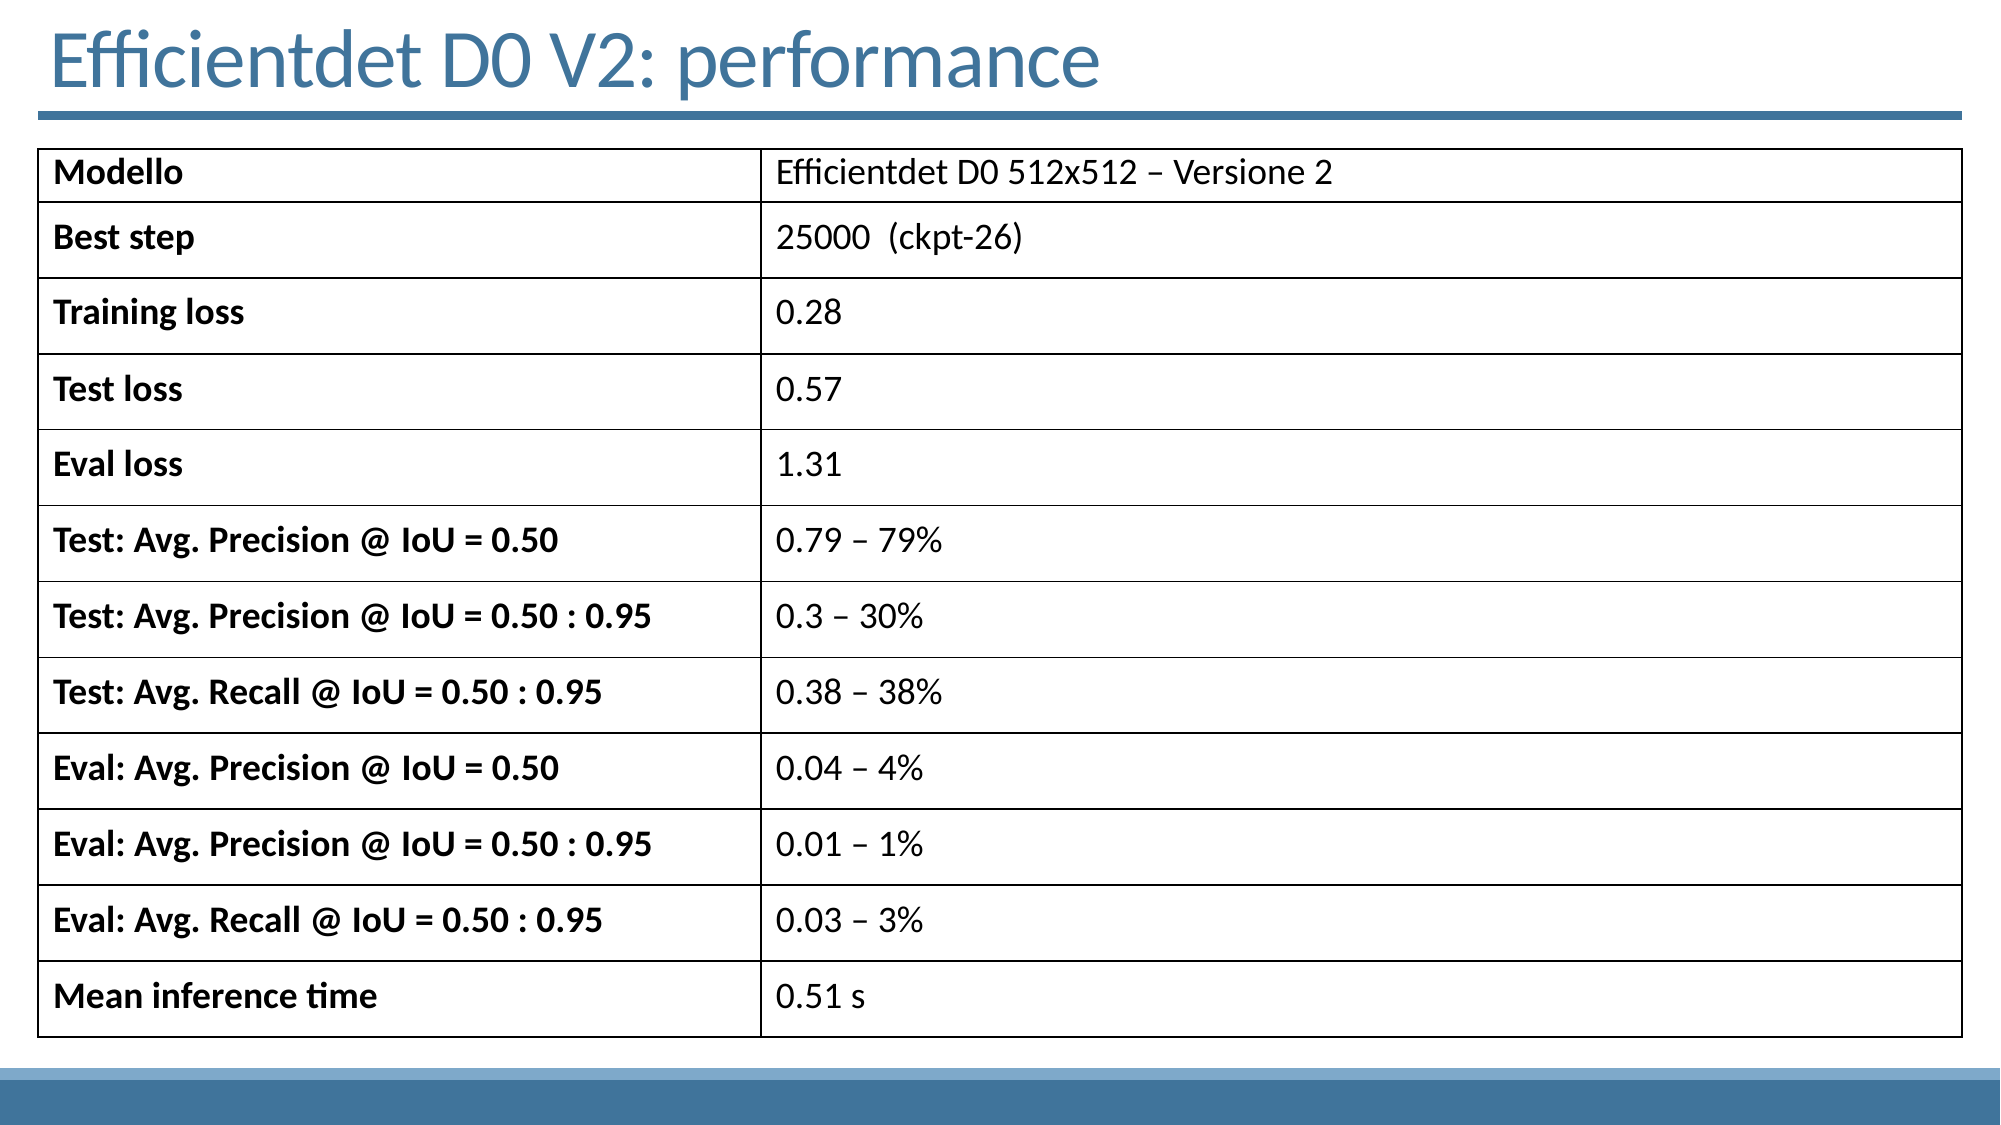

Efficientdet D0 V2: performance
| Modello | Efficientdet D0 512x512 – Versione 2 |
| --- | --- |
| Best step | 25000 (ckpt-26) |
| Training loss | 0.28 |
| Test loss | 0.57 |
| Eval loss | 1.31 |
| Test: Avg. Precision @ IoU = 0.50 | 0.79 – 79% |
| Test: Avg. Precision @ IoU = 0.50 : 0.95 | 0.3 – 30% |
| Test: Avg. Recall @ IoU = 0.50 : 0.95 | 0.38 – 38% |
| Eval: Avg. Precision @ IoU = 0.50 | 0.04 – 4% |
| Eval: Avg. Precision @ IoU = 0.50 : 0.95 | 0.01 – 1% |
| Eval: Avg. Recall @ IoU = 0.50 : 0.95 | 0.03 – 3% |
| Mean inference time | 0.51 s |